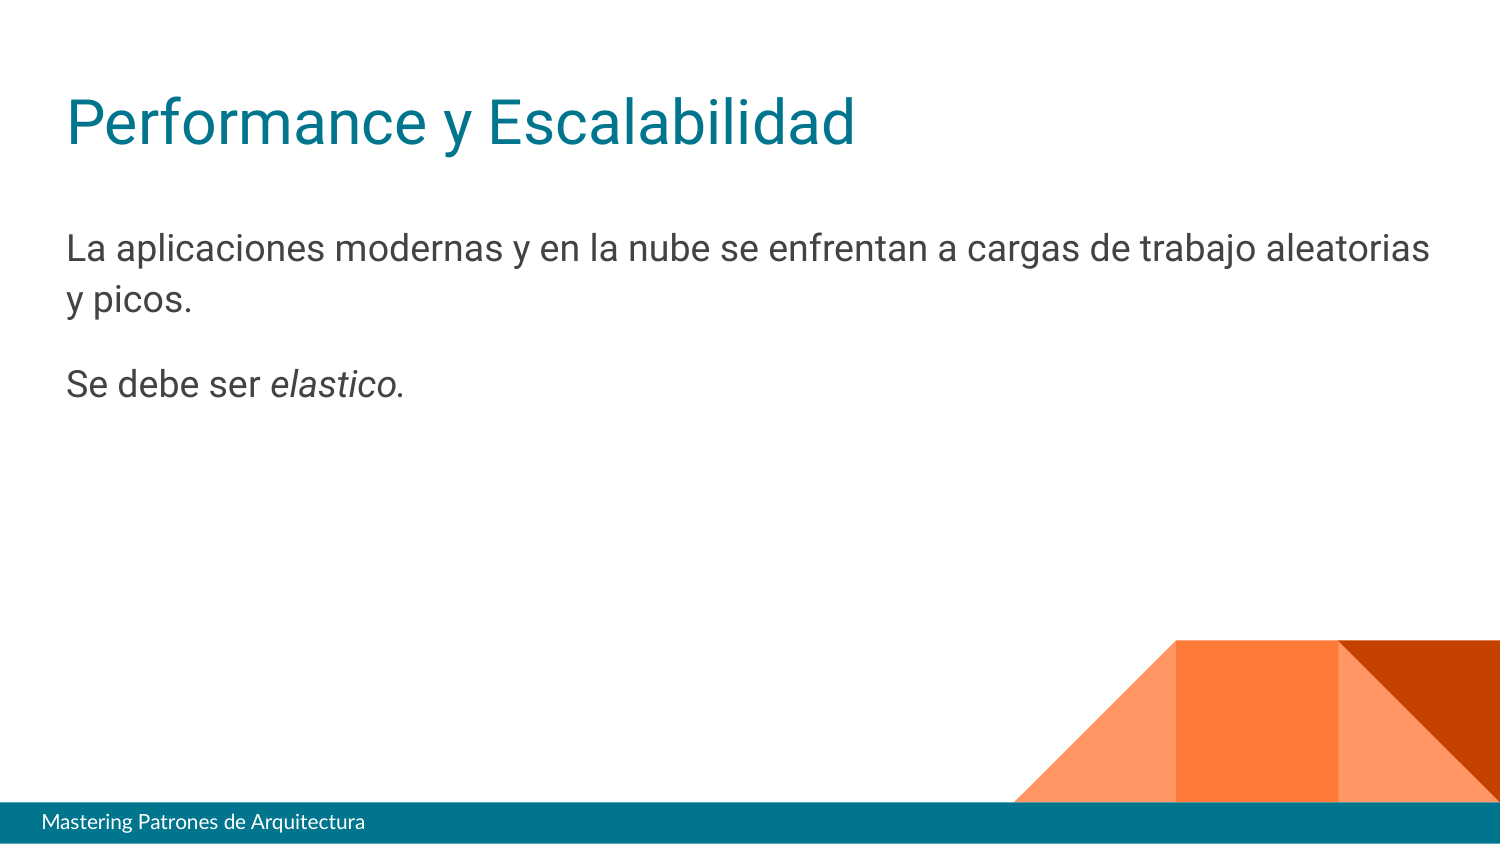

# Performance y Escalabilidad
La aplicaciones modernas y en la nube se enfrentan a cargas de trabajo aleatorias y picos.
Se debe ser elastico.